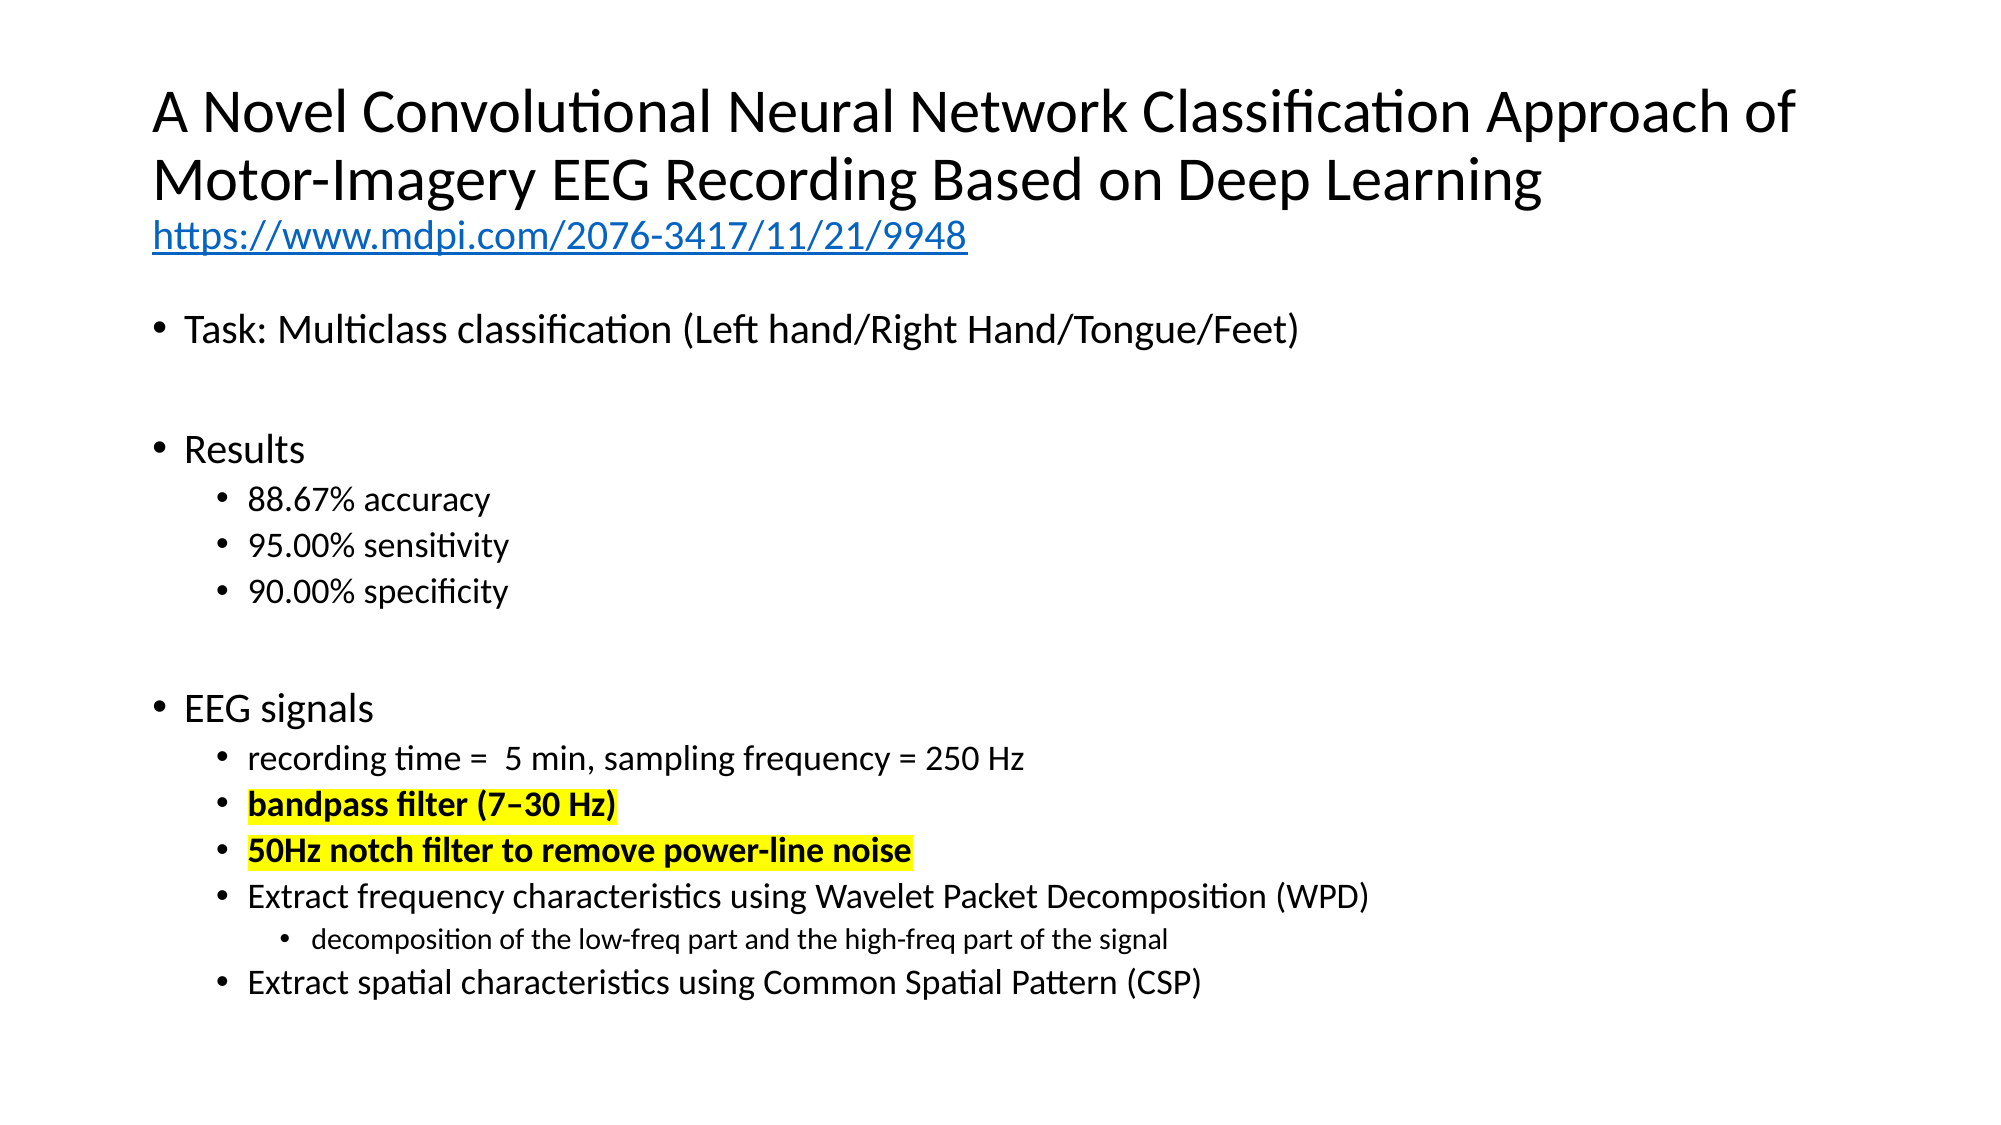

# A Novel Convolutional Neural Network Classification Approach of Motor-Imagery EEG Recording Based on Deep Learning https://www.mdpi.com/2076-3417/11/21/9948
Task: Multiclass classification (Left hand/Right Hand/Tongue/Feet)

Results
88.67% accuracy
95.00% sensitivity
90.00% specificity

EEG signals
recording time =  5 min, sampling frequency = 250 Hz
bandpass filter (7–30 Hz)
50Hz notch filter to remove power-line noise
Extract frequency characteristics using Wavelet Packet Decomposition (WPD)
decomposition of the low-freq part and the high-freq part of the signal
Extract spatial characteristics using Common Spatial Pattern (CSP)